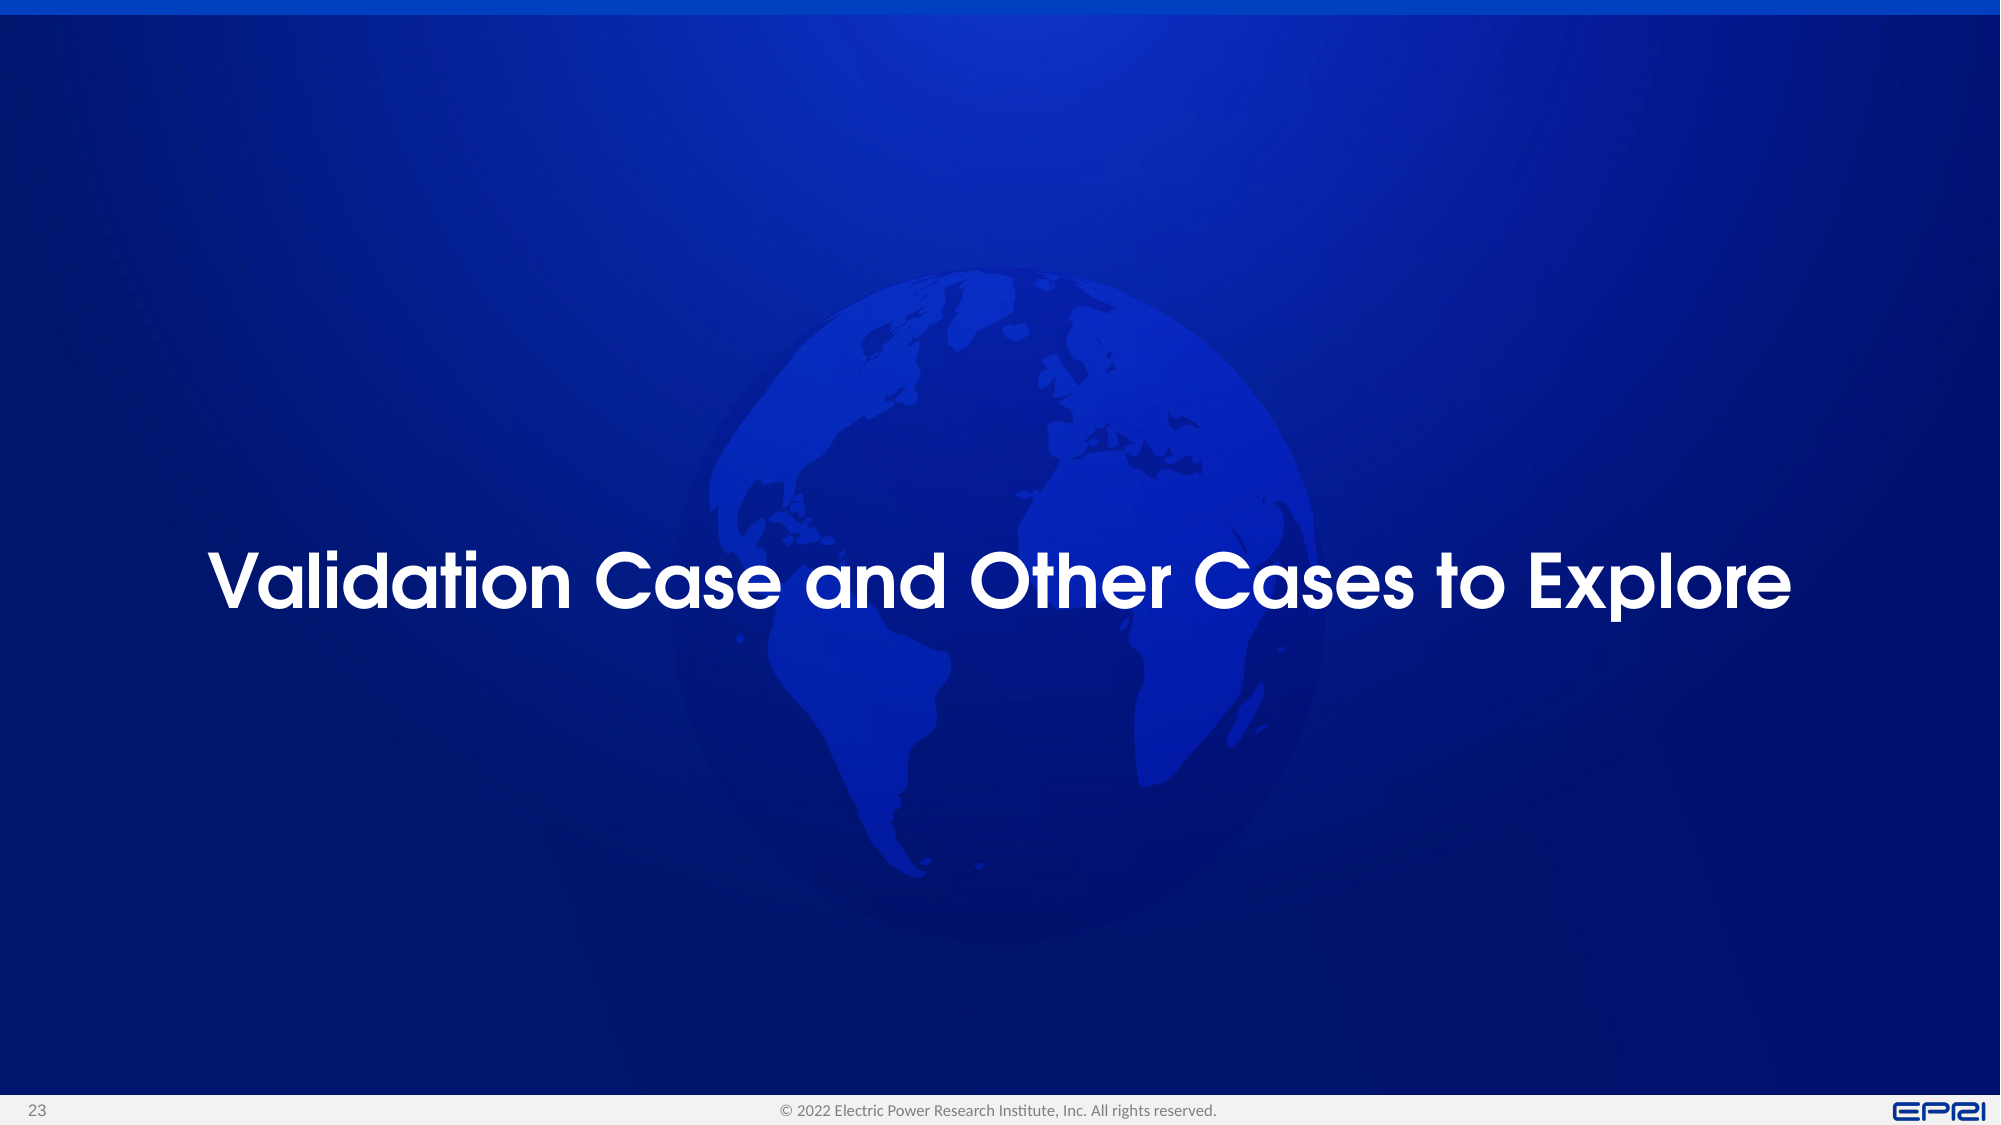

# Validation Case and Other Cases to Explore